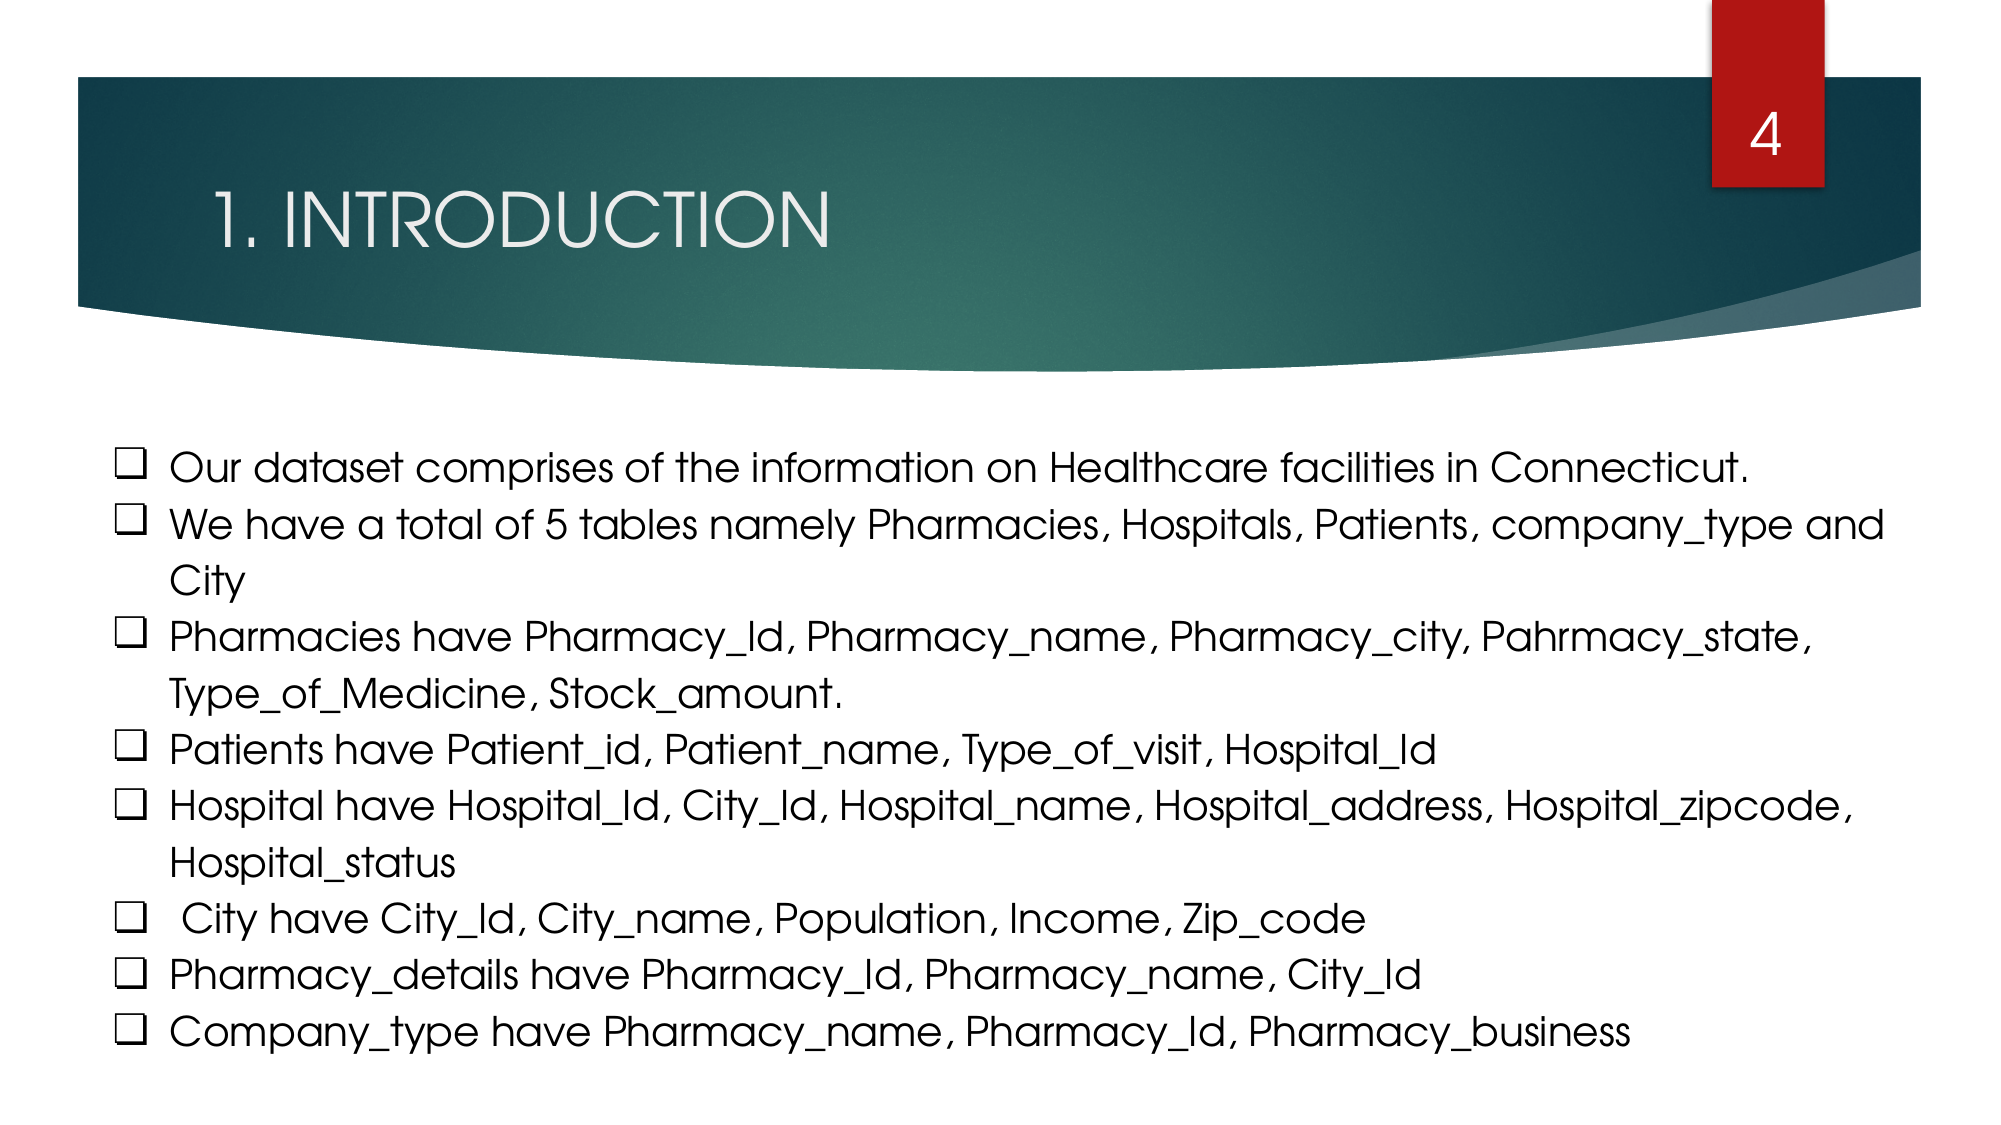

4
# 1. INTRODUCTION
Our dataset comprises of the information on Healthcare facilities in Connecticut.
We have a total of 5 tables namely Pharmacies, Hospitals, Patients, company_type and City
Pharmacies have Pharmacy_Id, Pharmacy_name, Pharmacy_city, Pahrmacy_state, Type_of_Medicine, Stock_amount.
Patients have Patient_id, Patient_name, Type_of_visit, Hospital_Id
Hospital have Hospital_Id, City_Id, Hospital_name, Hospital_address, Hospital_zipcode, Hospital_status
 City have City_Id, City_name, Population, Income, Zip_code
Pharmacy_details have Pharmacy_Id, Pharmacy_name, City_Id
Company_type have Pharmacy_name, Pharmacy_Id, Pharmacy_business